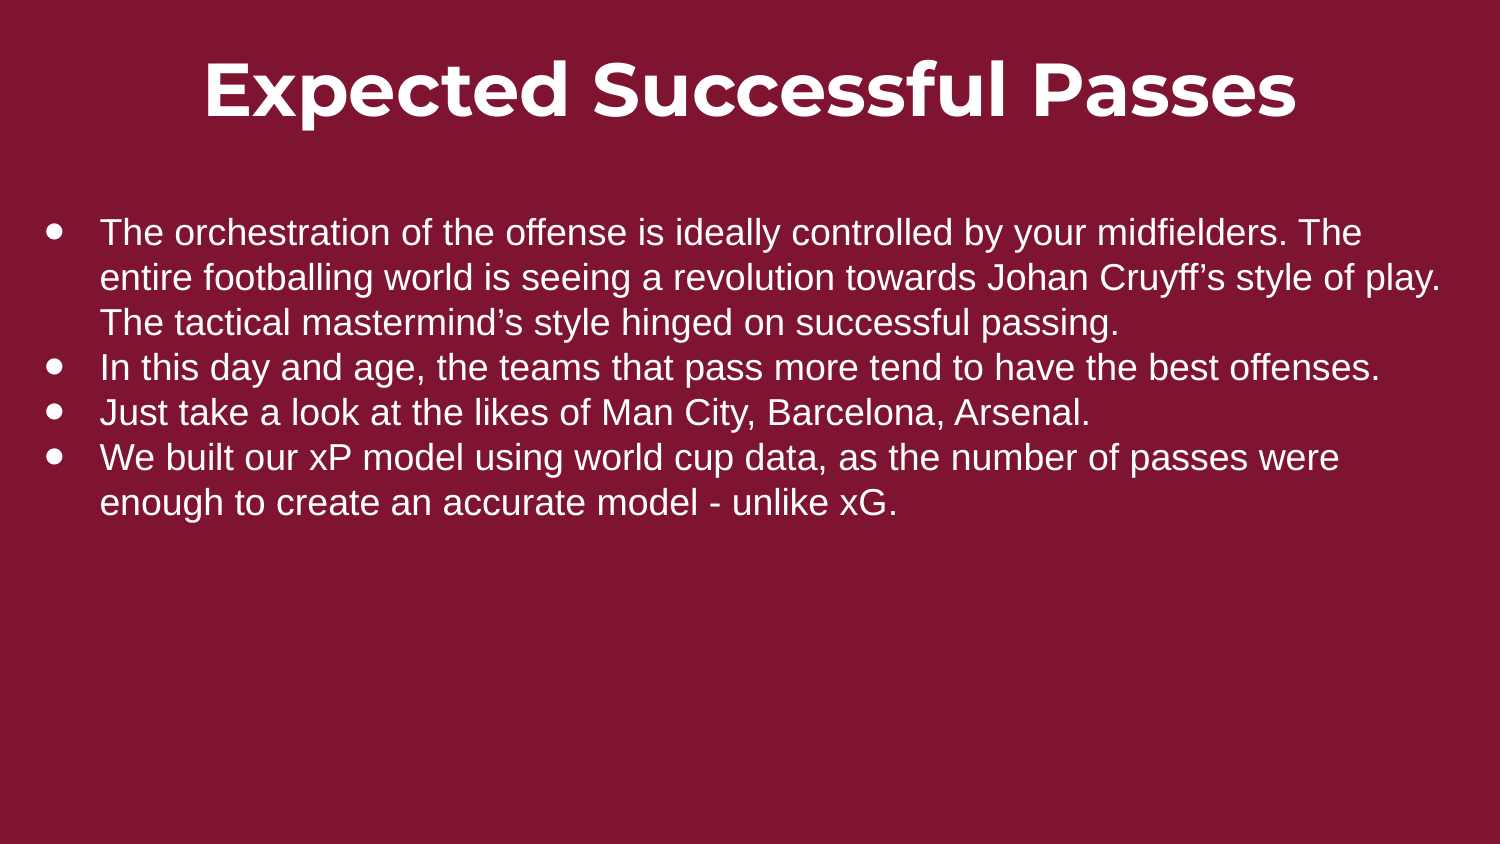

Expected Successful Passes

# The orchestration of the offense is ideally controlled by your midfielders. The entire footballing world is seeing a revolution towards Johan Cruyff’s style of play. The tactical mastermind’s style hinged on successful passing.
In this day and age, the teams that pass more tend to have the best offenses.
Just take a look at the likes of Man City, Barcelona, Arsenal.
We built our xP model using world cup data, as the number of passes were enough to create an accurate model - unlike xG.